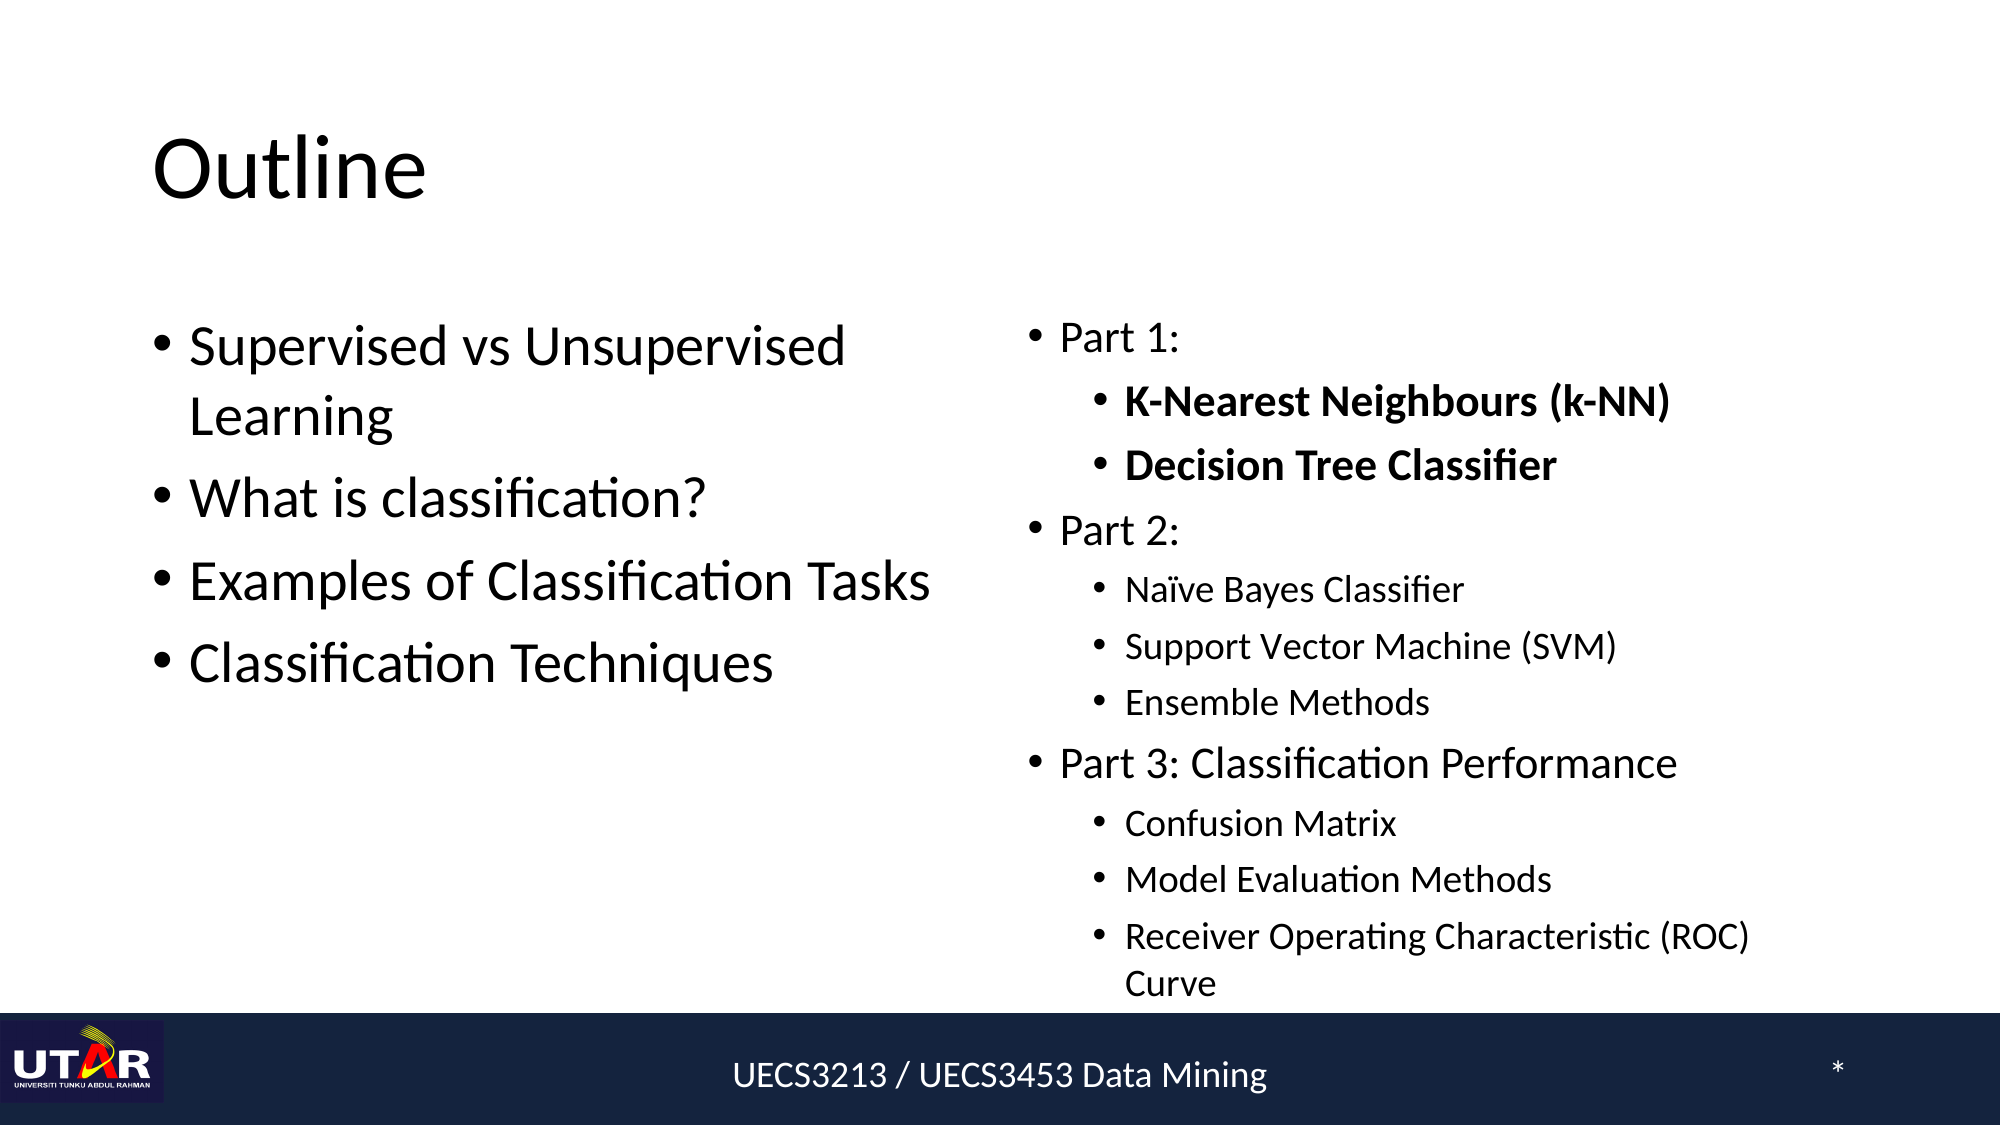

# Outline
Supervised vs Unsupervised Learning
What is classification?
Examples of Classification Tasks
Classification Techniques

Part 1:
K-Nearest Neighbours (k-NN)
Decision Tree Classifier
Part 2:
Naïve Bayes Classifier
Support Vector Machine (SVM)
Ensemble Methods
Part 3: Classification Performance
Confusion Matrix
Model Evaluation Methods
Receiver Operating Characteristic (ROC) Curve

UECS3213 / UECS3453 Data Mining
*